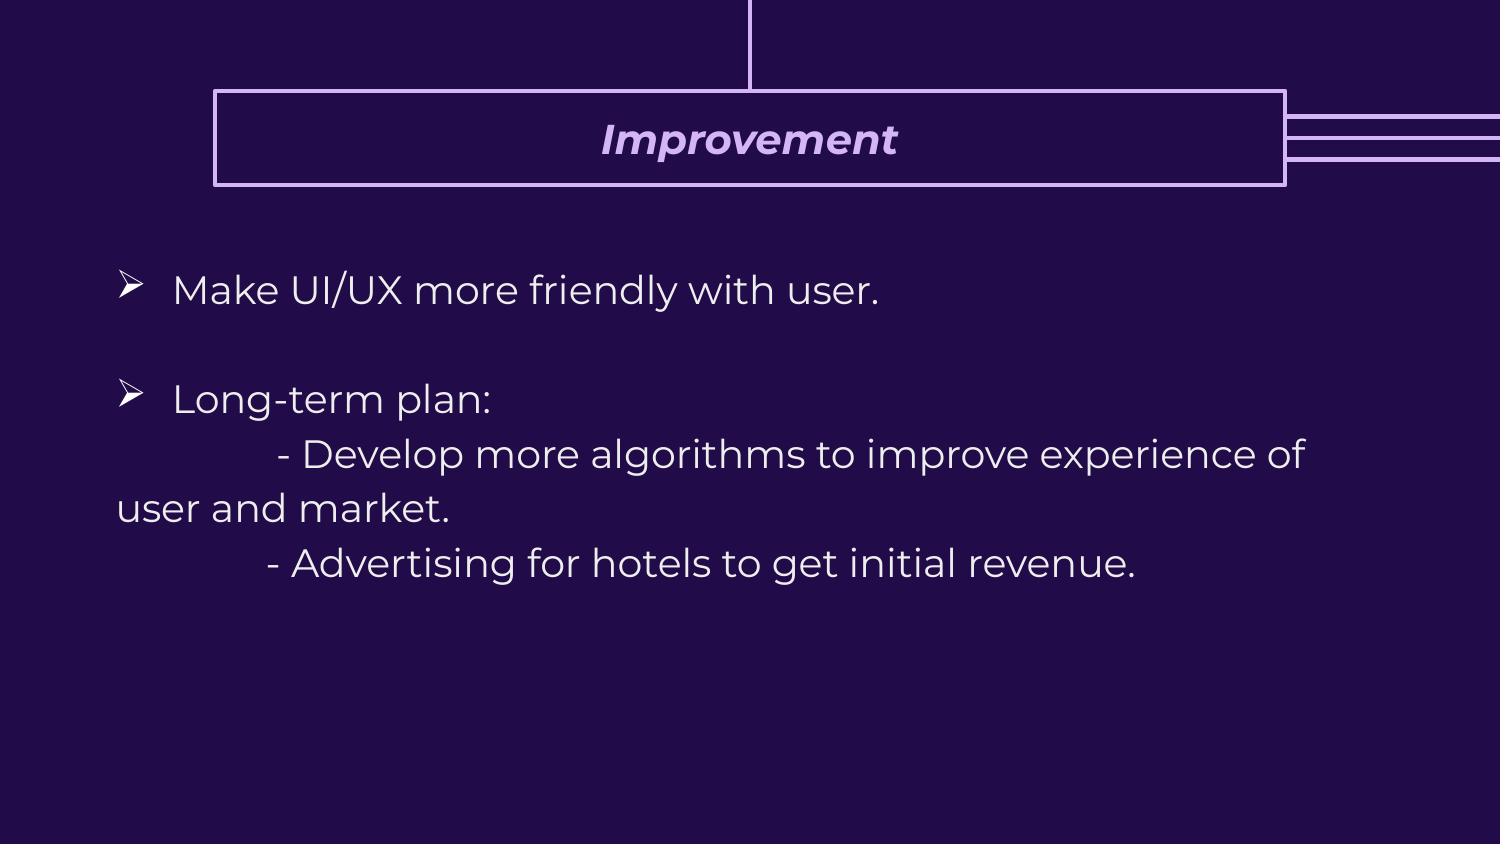

# Improvement
Make UI/UX more friendly with user.

Long-term plan:
	 - Develop more algorithms to improve experience of user and market.
	- Advertising for hotels to get initial revenue.